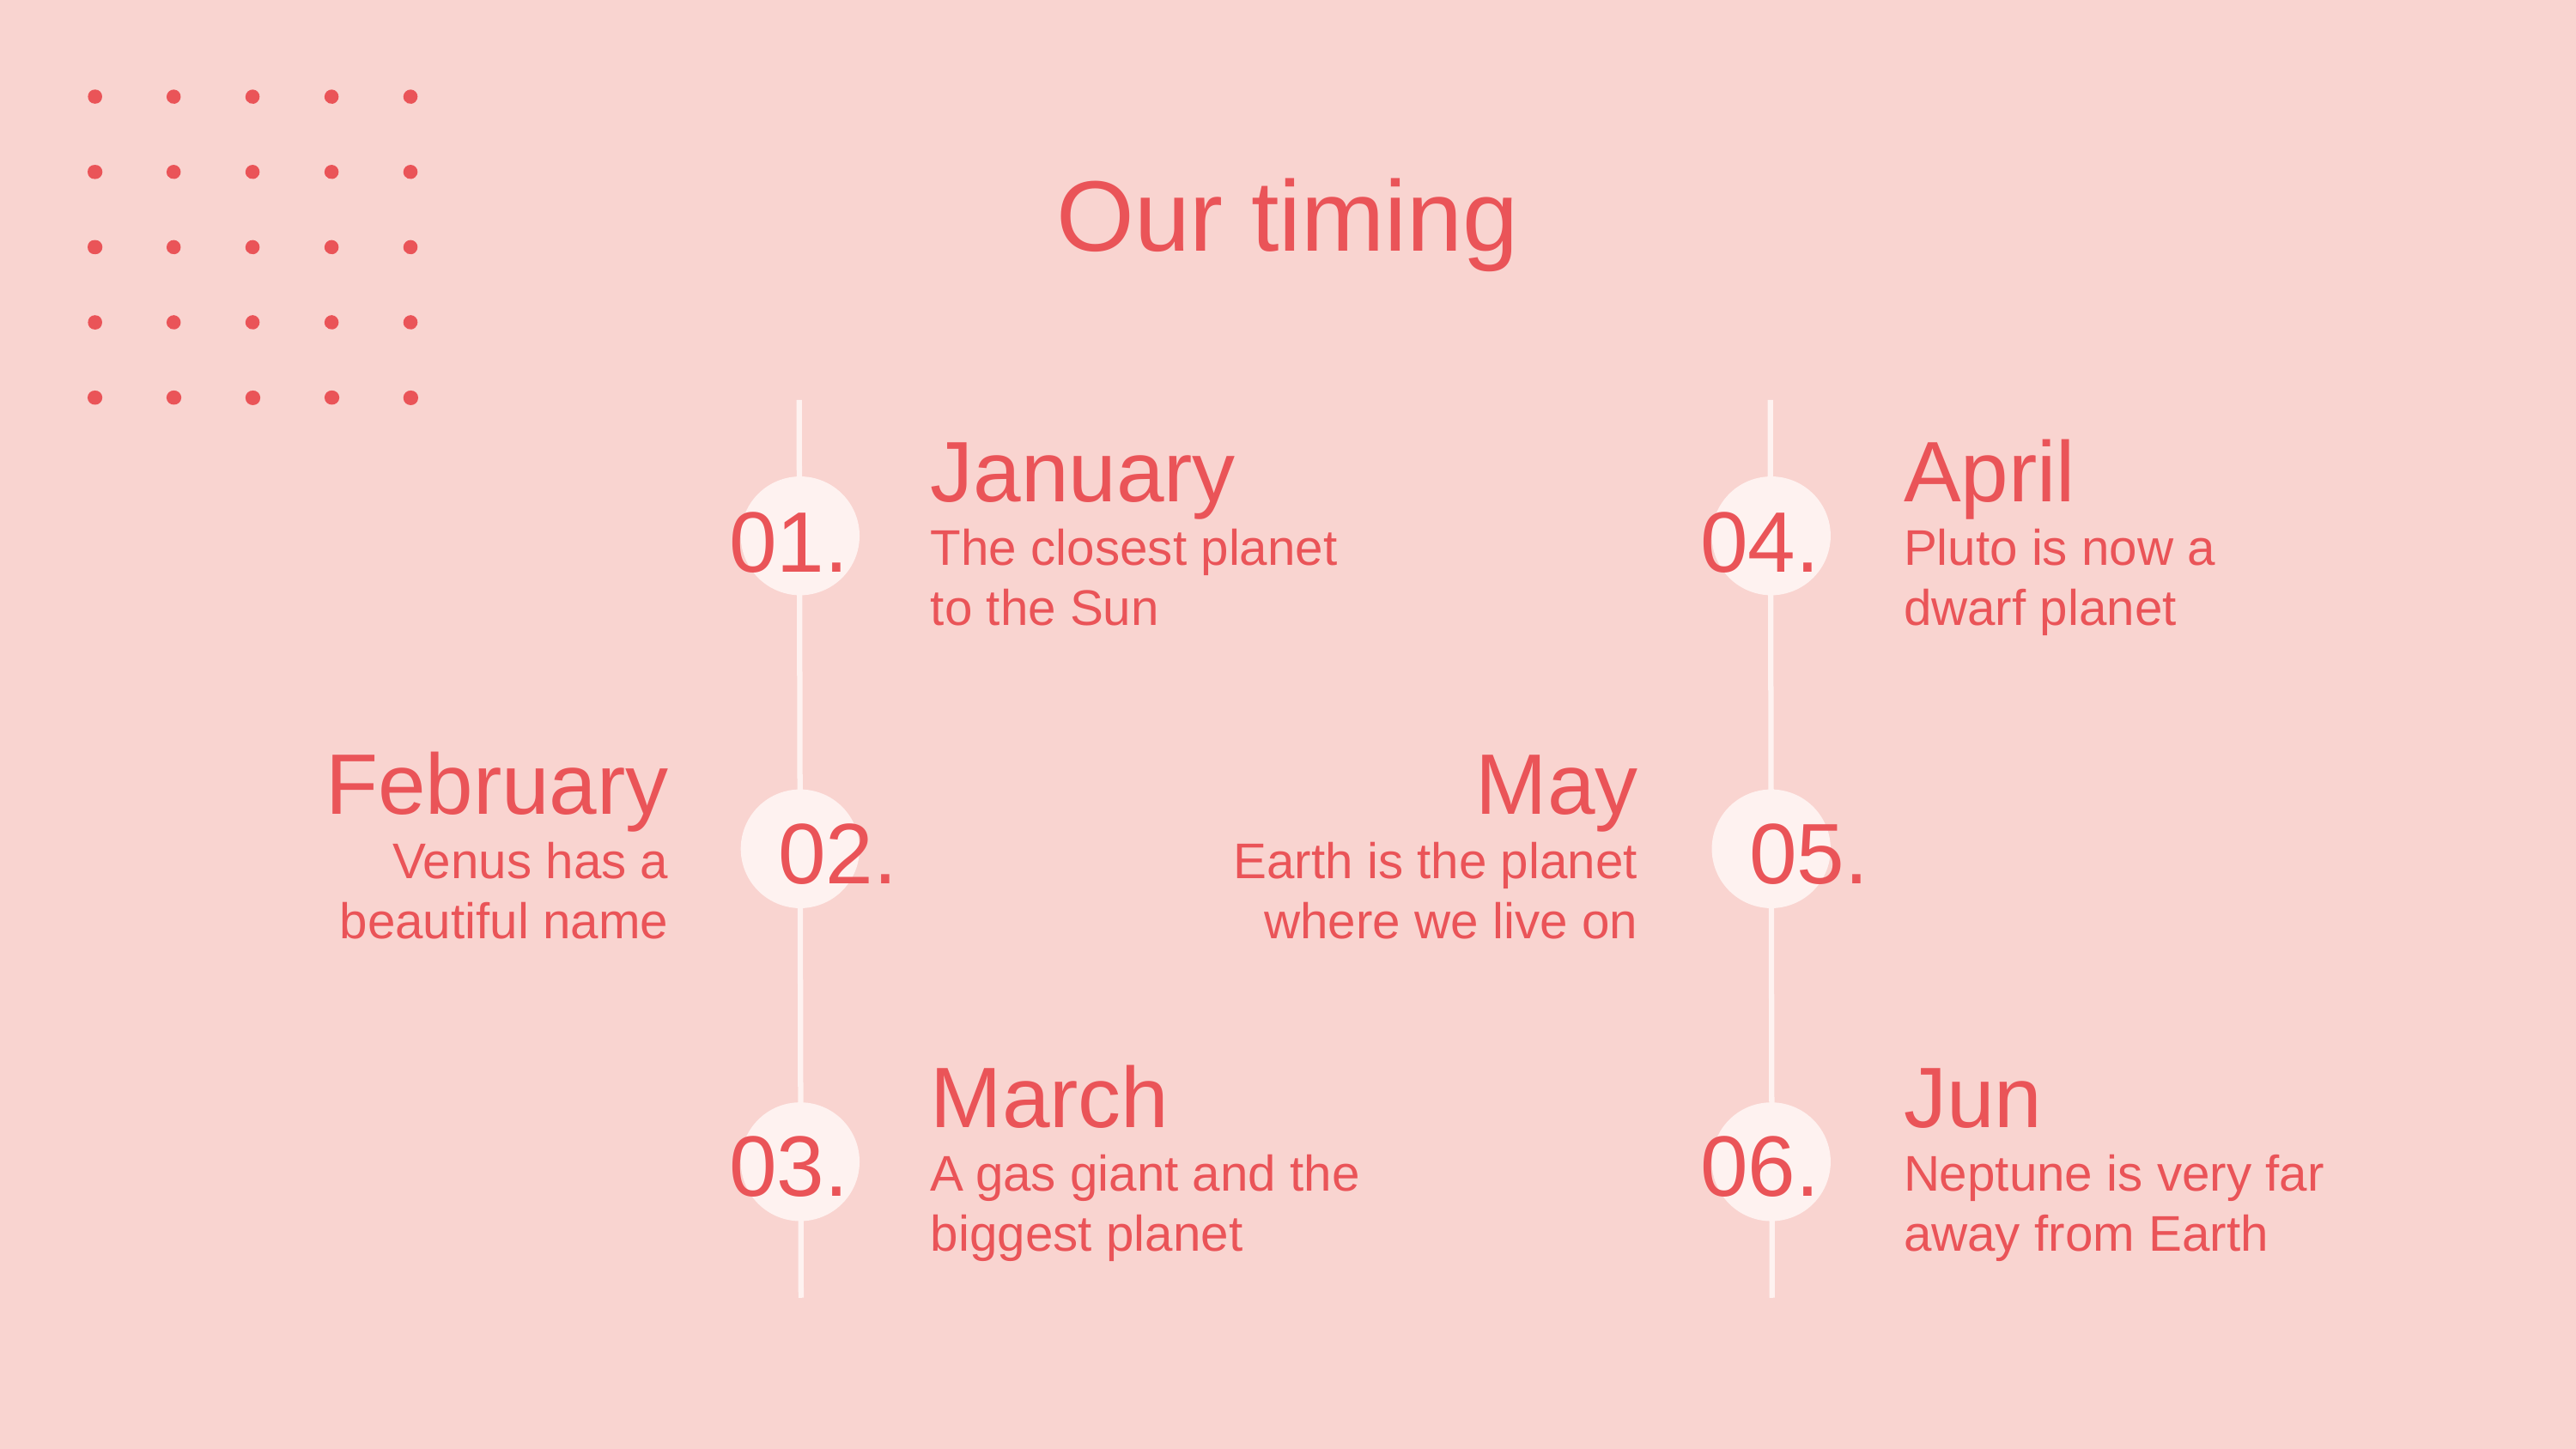

# Our timing
January
April

01.
04.
The closest planet to the Sun
Pluto is now a dwarf planet
February
May

02.
05.
Venus has a beautiful name
Earth is the planet where we live on
March
Jun

03.
06.
A gas giant and the biggest planet
Neptune is very far away from Earth